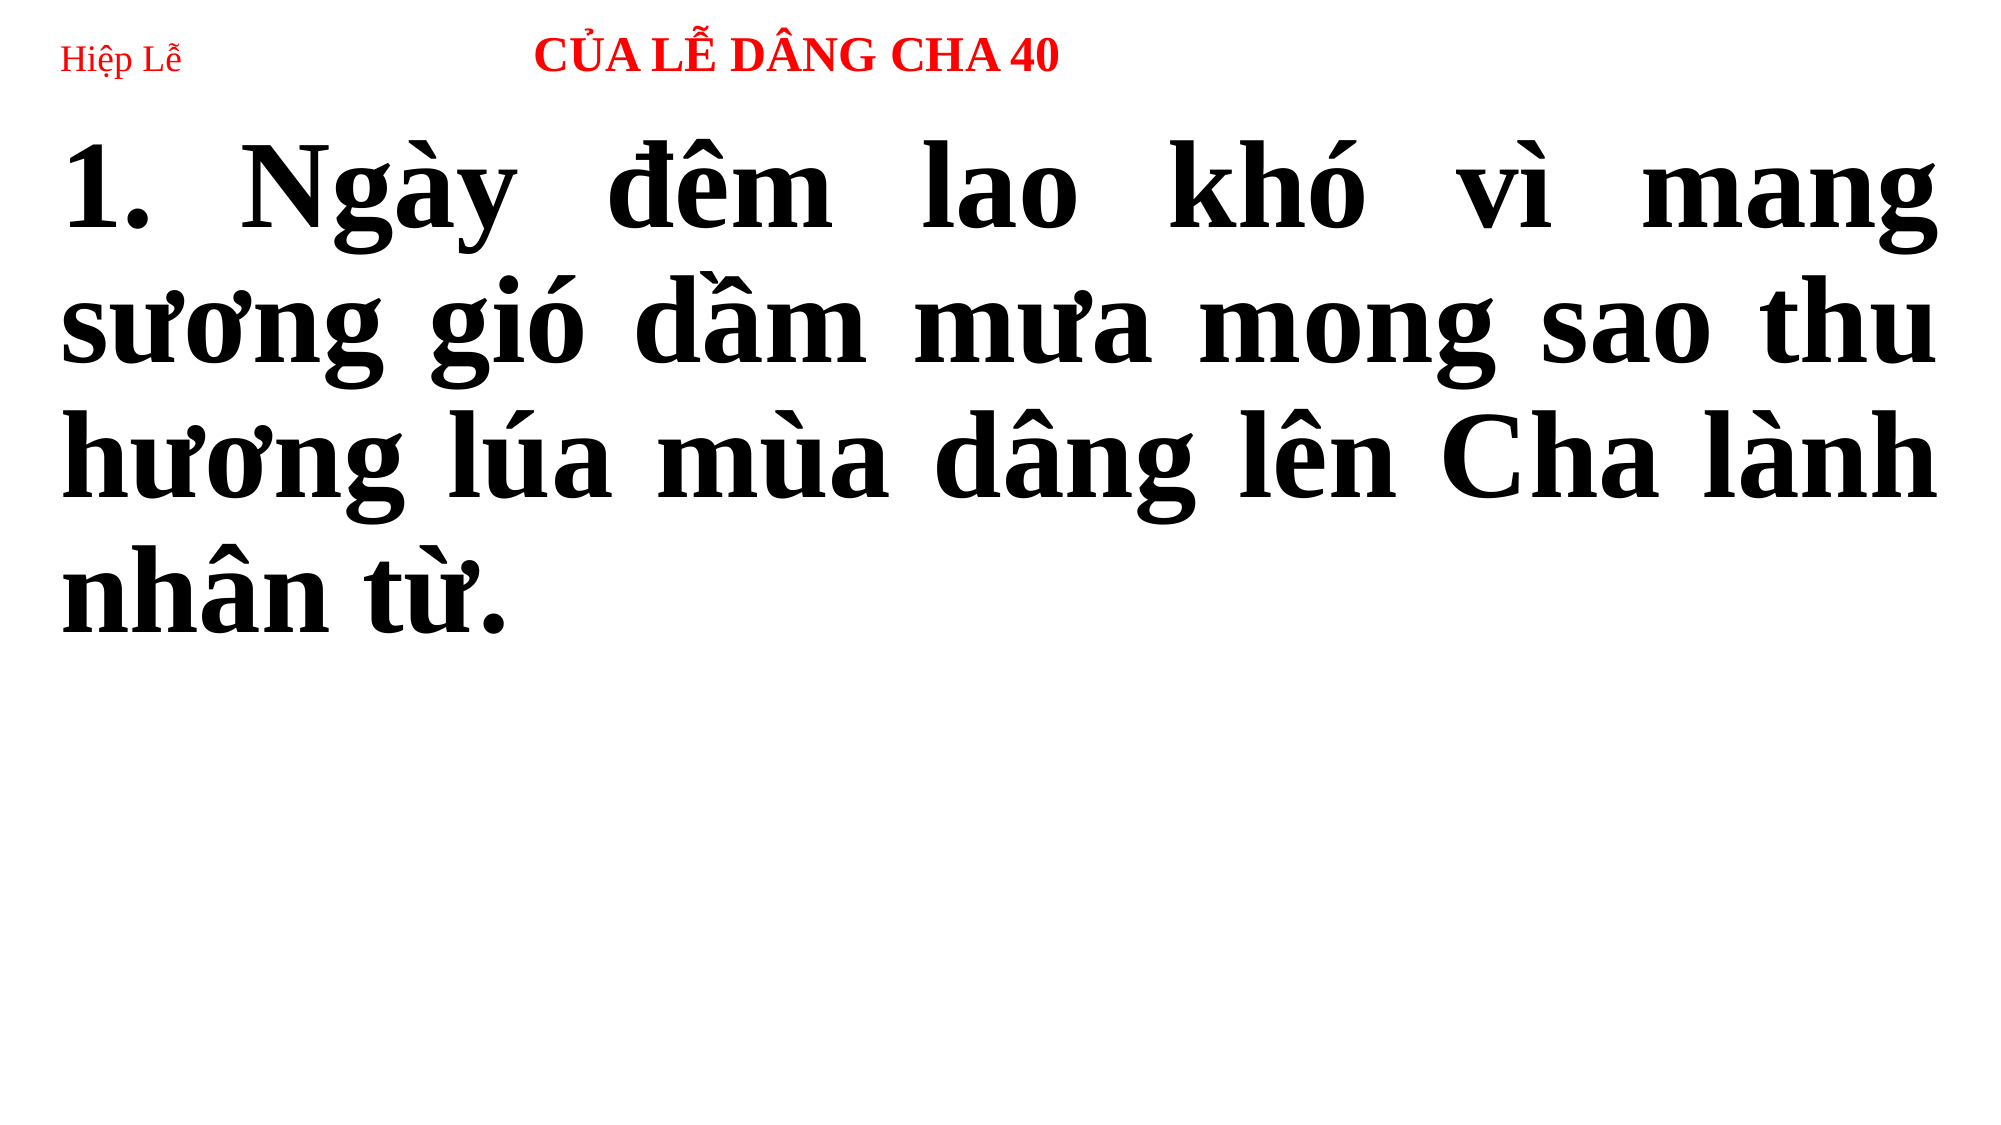

# Hiệp Lễ                                     CỦA LỄ DÂNG CHA 40
1. Ngày đêm lao khó vì mang sương gió dầm mưa mong sao thu hương lúa mùa dâng lên Cha lành nhân từ.